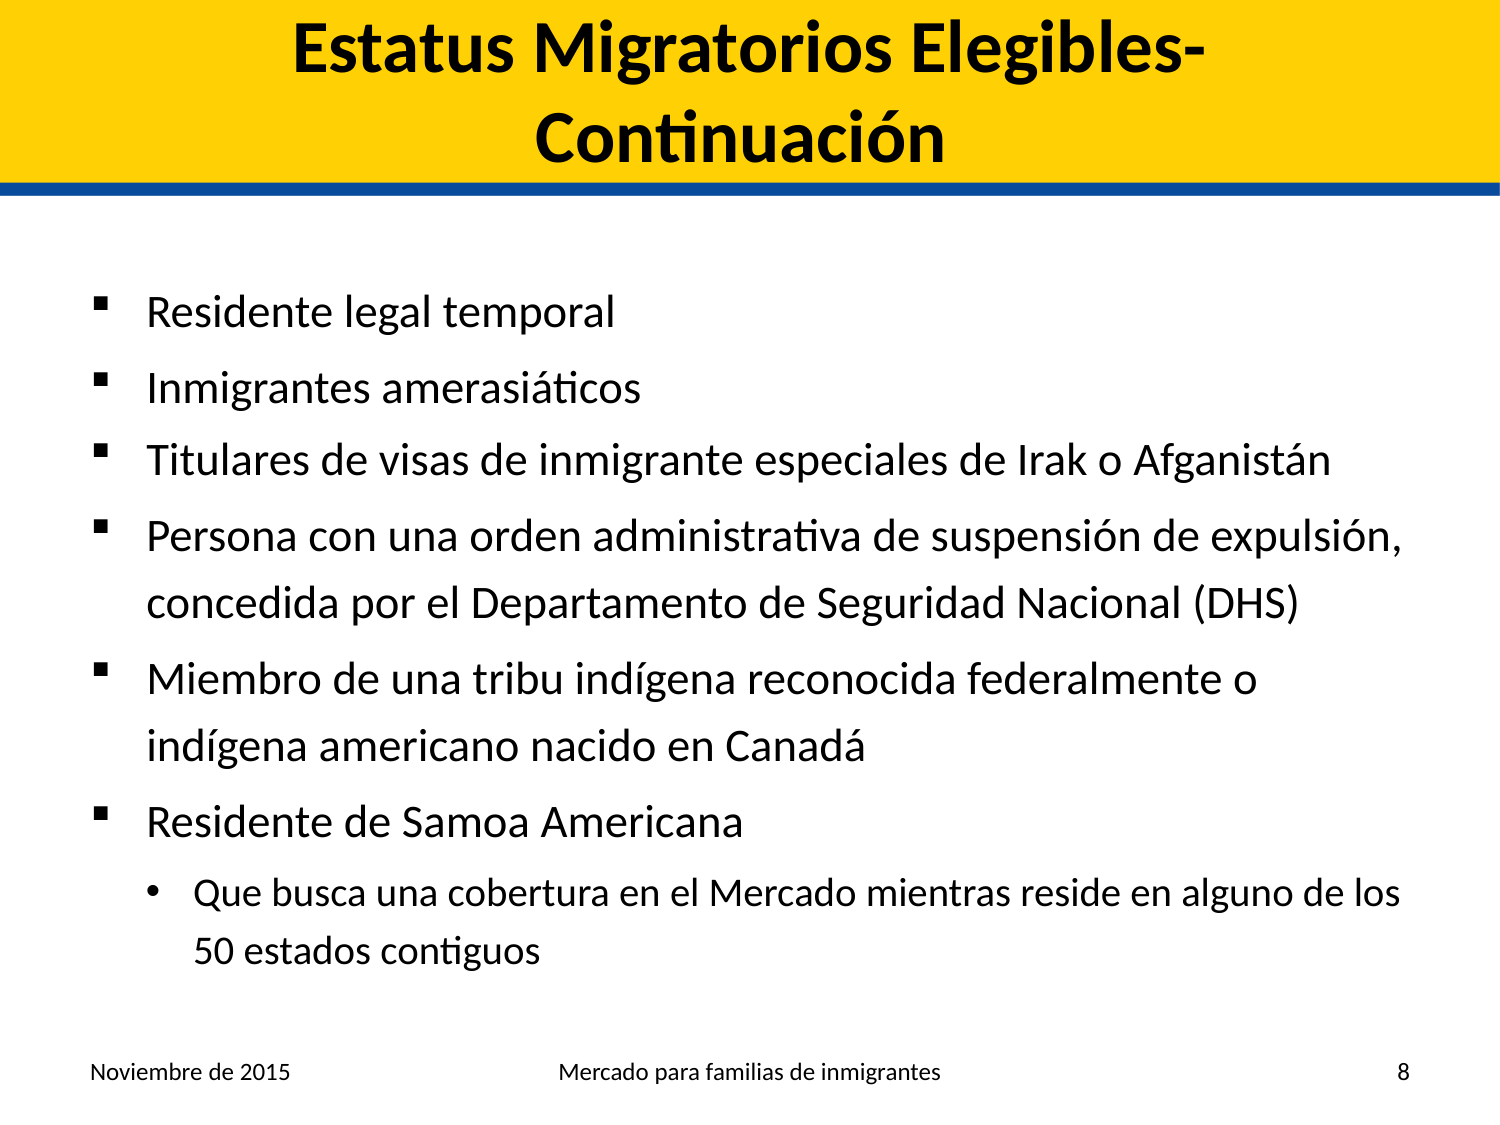

# Estatus Migratorios Elegibles- Continuación
Residente legal temporal
Inmigrantes amerasiáticos
Titulares de visas de inmigrante especiales de Irak o Afganistán
Persona con una orden administrativa de suspensión de expulsión, concedida por el Departamento de Seguridad Nacional (DHS)
Miembro de una tribu indígena reconocida federalmente o indígena americano nacido en Canadá
Residente de Samoa Americana
Que busca una cobertura en el Mercado mientras reside en alguno de los 50 estados contiguos

Noviembre de 2015
Mercado para familias de inmigrantes
8